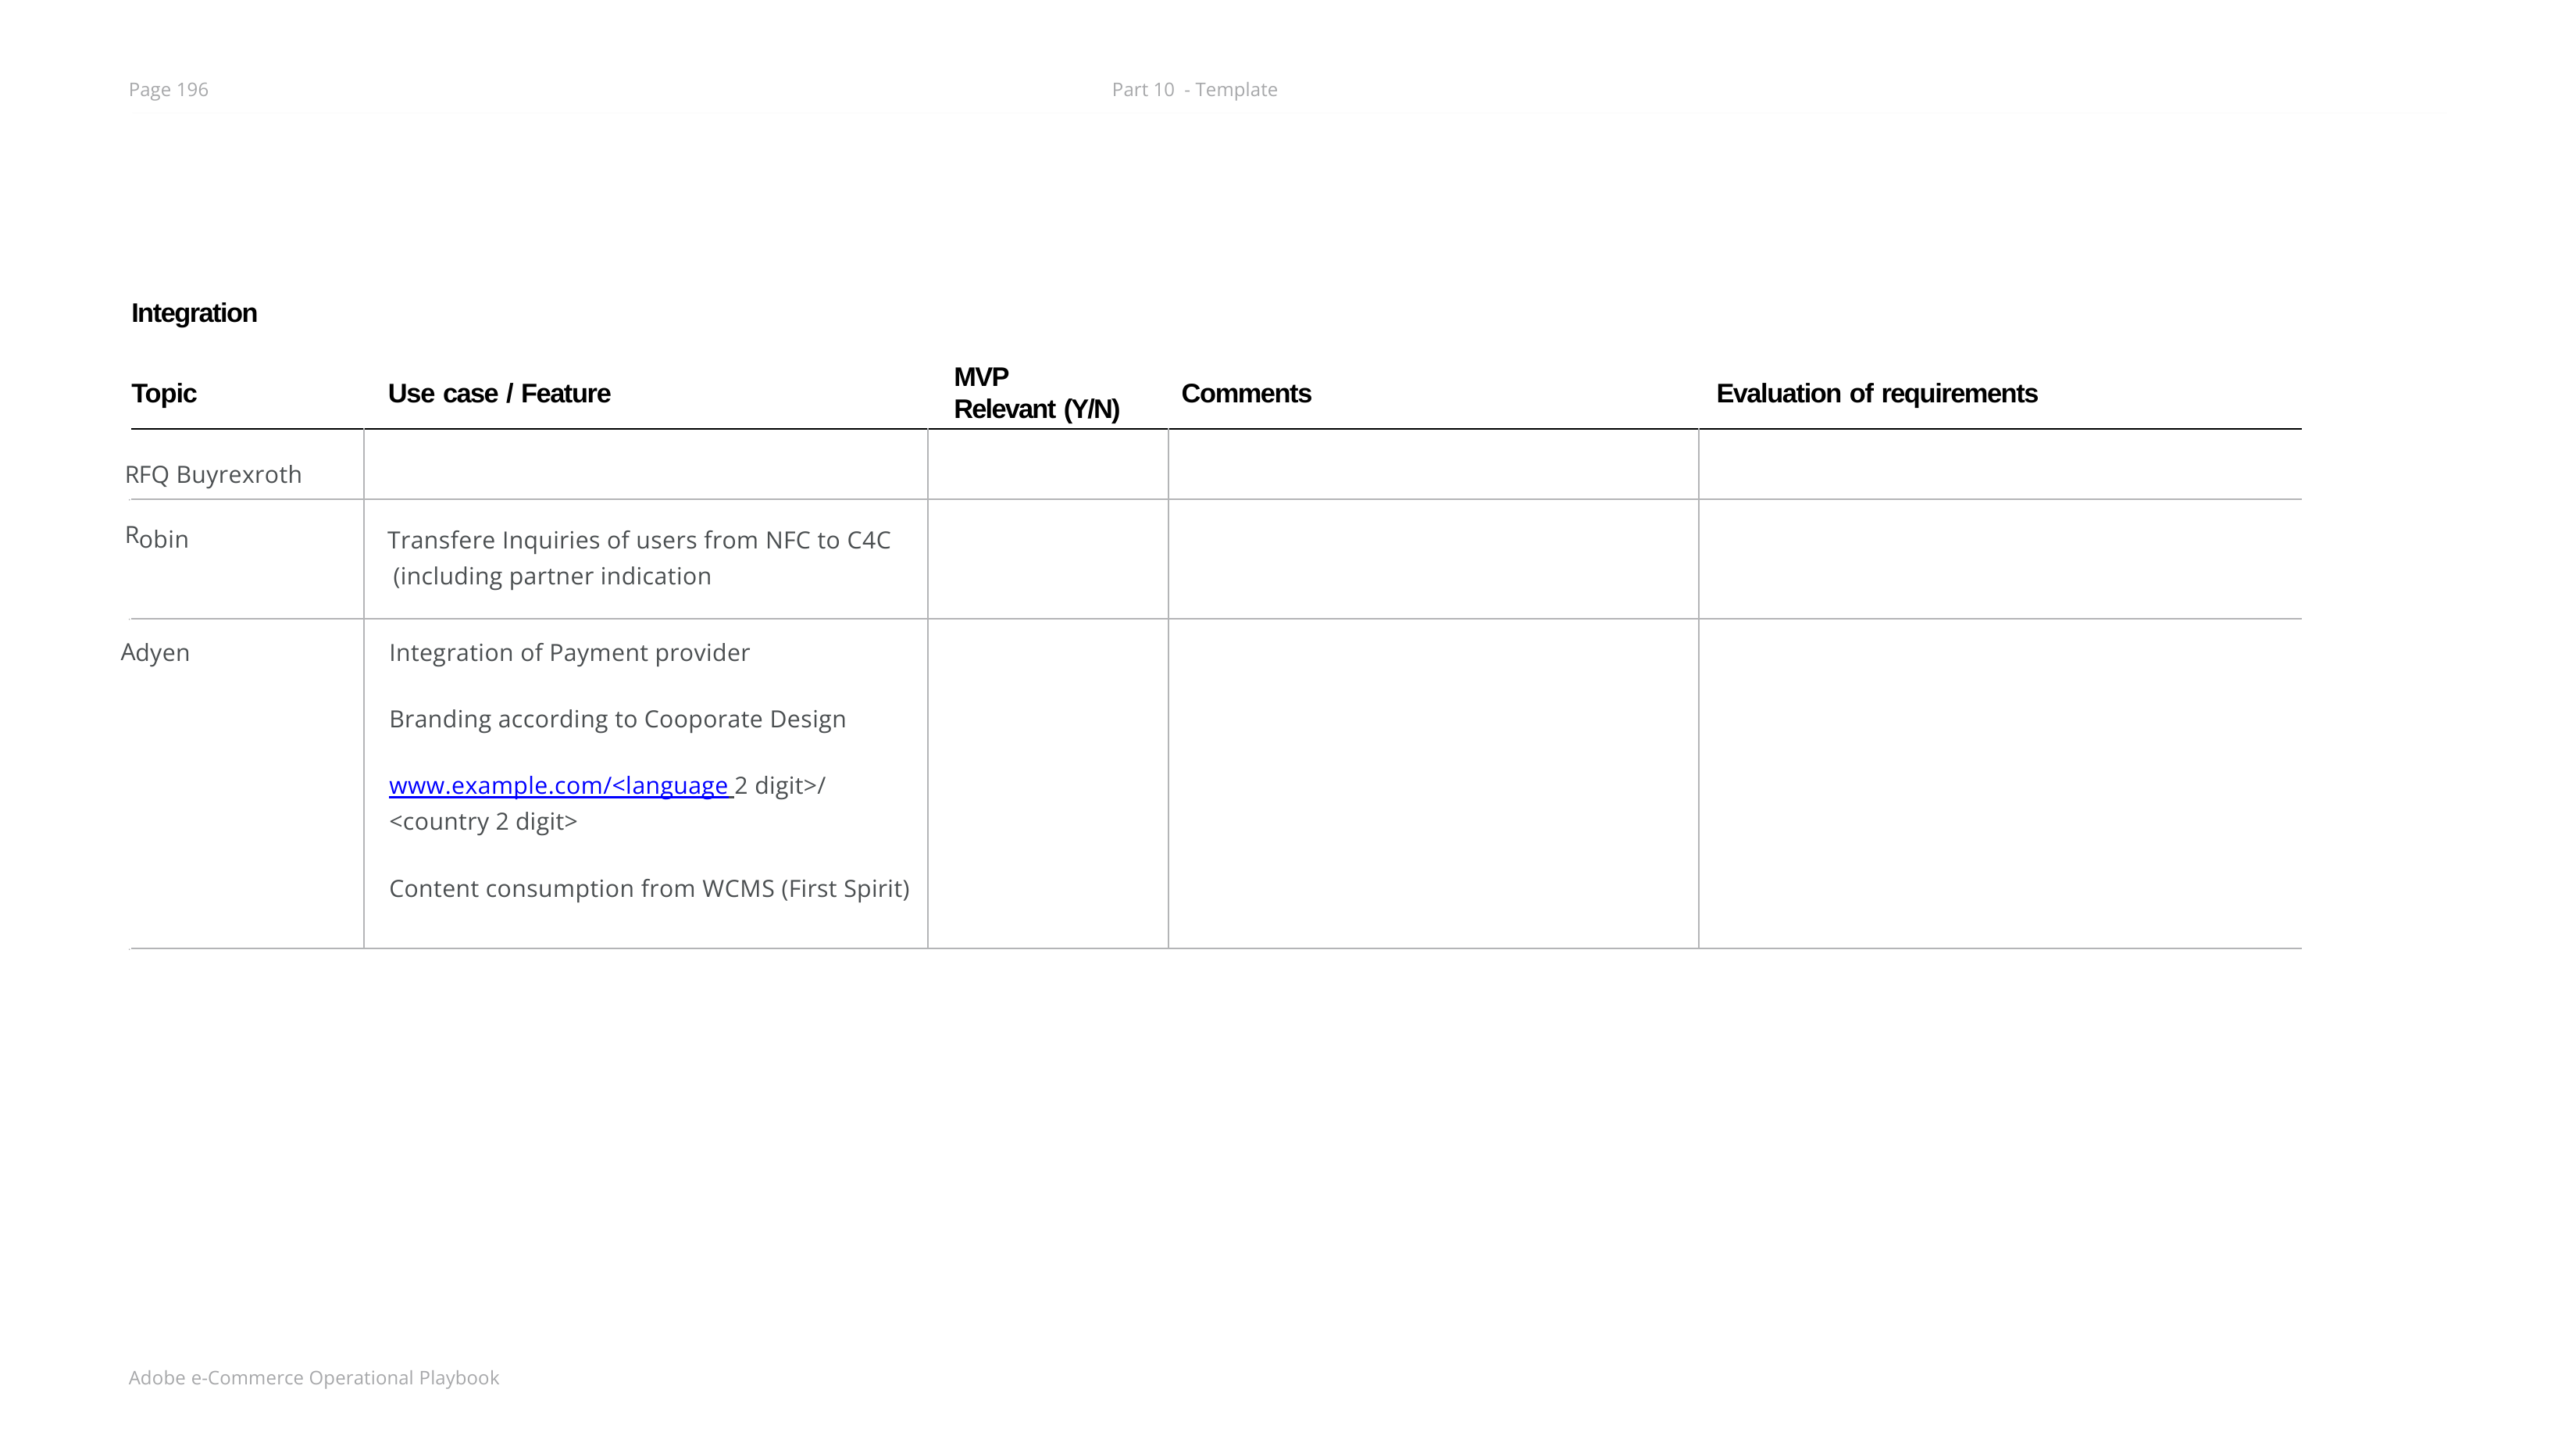

Page 196
Part 10 - Template
Integration
MVP
Relevant (Y/N)
Topic
Use case / Feature
Comments
Evaluation of requirements
| FQ Buyrexroth |  |  |  |  |
| --- | --- | --- | --- | --- |
| obin | Transfere Inquiries of users from NFC to C4C (including partner indication |  |  |  |
| dyen | Integration of Payment provider Branding according to Cooporate Design www.example.com/<language 2 digit>/ <country 2 digit> Content consumption from WCMS (First Spirit) |  |  |  |
R

R

A

Adobe e-Commerce Operational Playbook